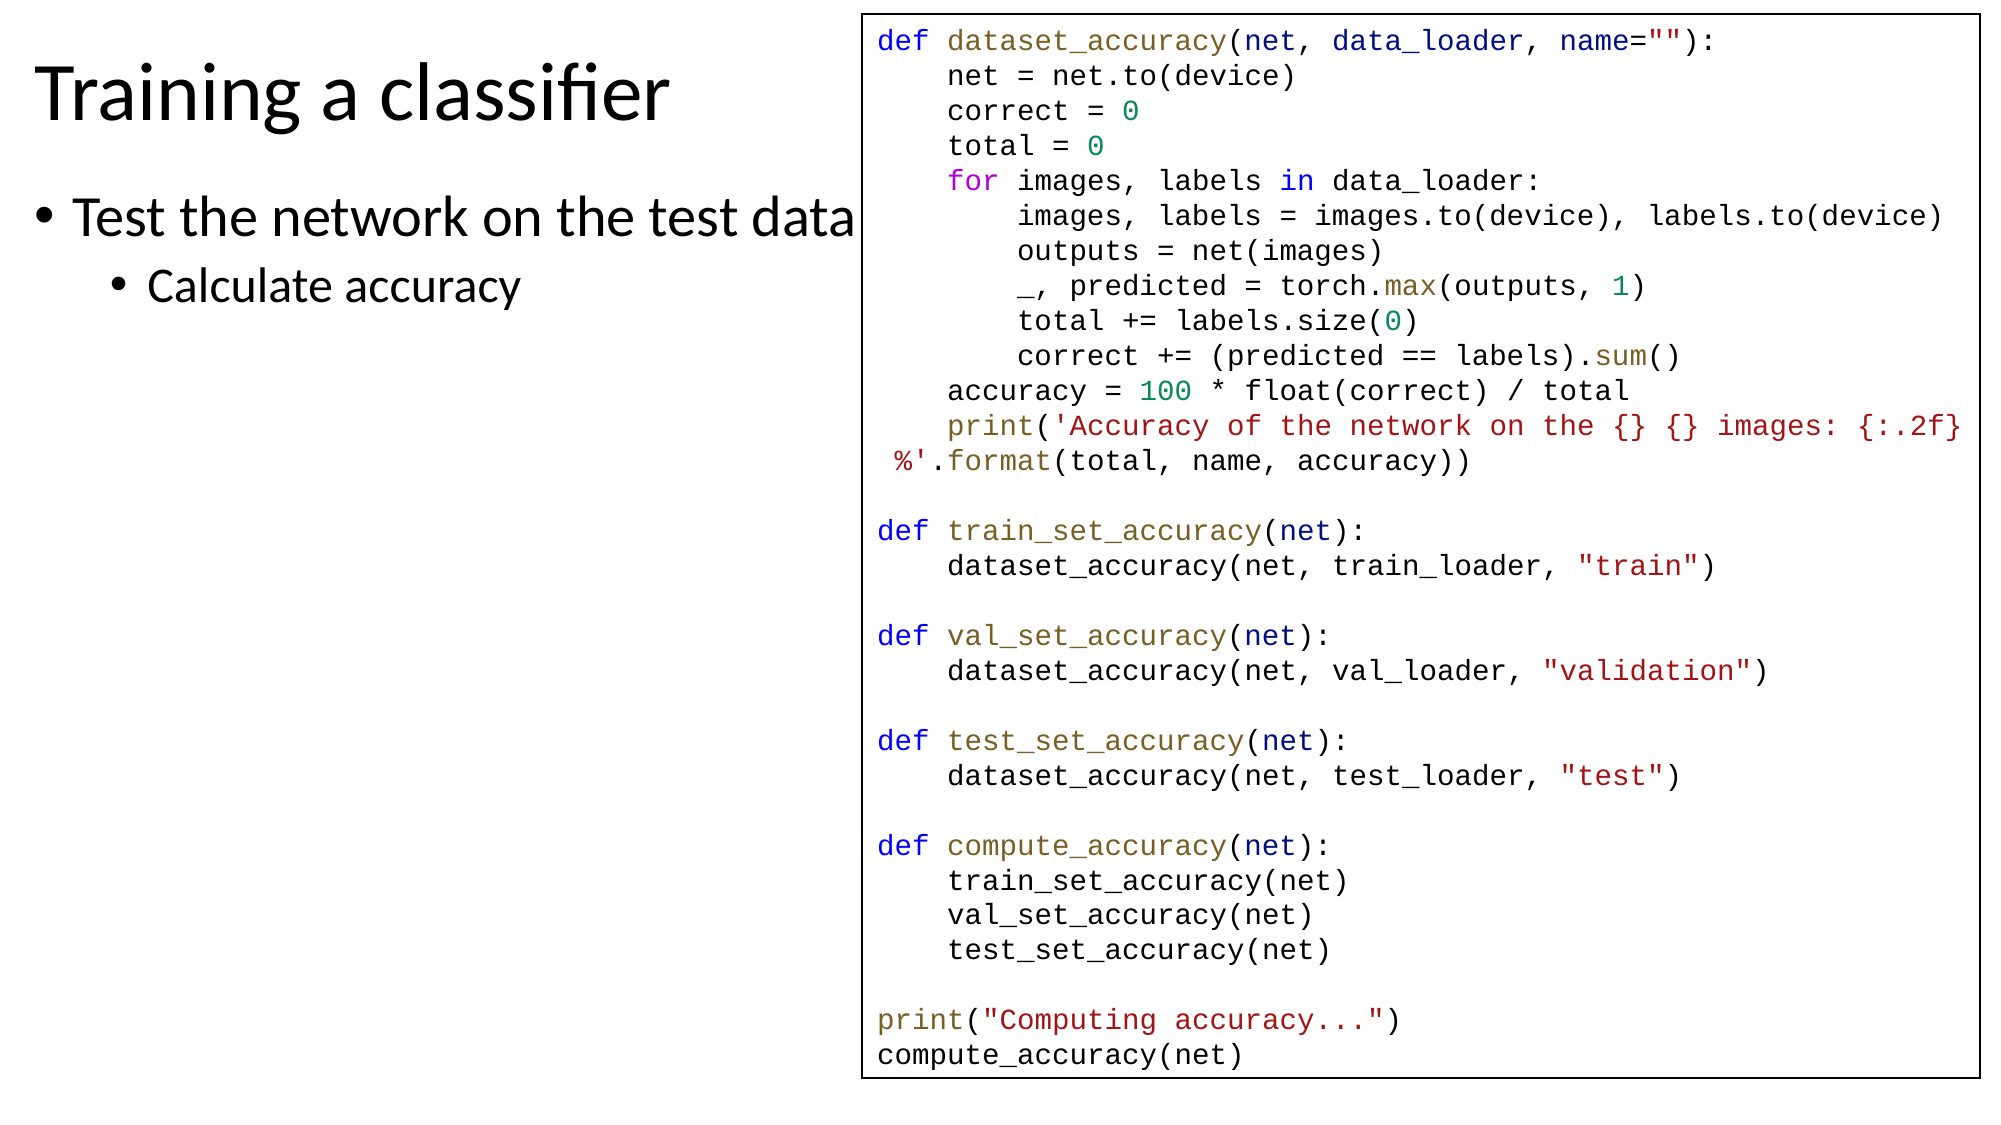

def dataset_accuracy(net, data_loader, name=""):
    net = net.to(device)
    correct = 0
    total = 0
    for images, labels in data_loader:
        images, labels = images.to(device), labels.to(device)
        outputs = net(images)
        _, predicted = torch.max(outputs, 1)
        total += labels.size(0)
        correct += (predicted == labels).sum()
    accuracy = 100 * float(correct) / total
    print('Accuracy of the network on the {} {} images: {:.2f} %'.format(total, name, accuracy))
def train_set_accuracy(net):
    dataset_accuracy(net, train_loader, "train")
def val_set_accuracy(net):
    dataset_accuracy(net, val_loader, "validation")

def test_set_accuracy(net):
    dataset_accuracy(net, test_loader, "test")
def compute_accuracy(net):
    train_set_accuracy(net)
    val_set_accuracy(net)
    test_set_accuracy(net)

print("Computing accuracy...")
compute_accuracy(net)
# Training a classifier
Test the network on the test data
Calculate accuracy